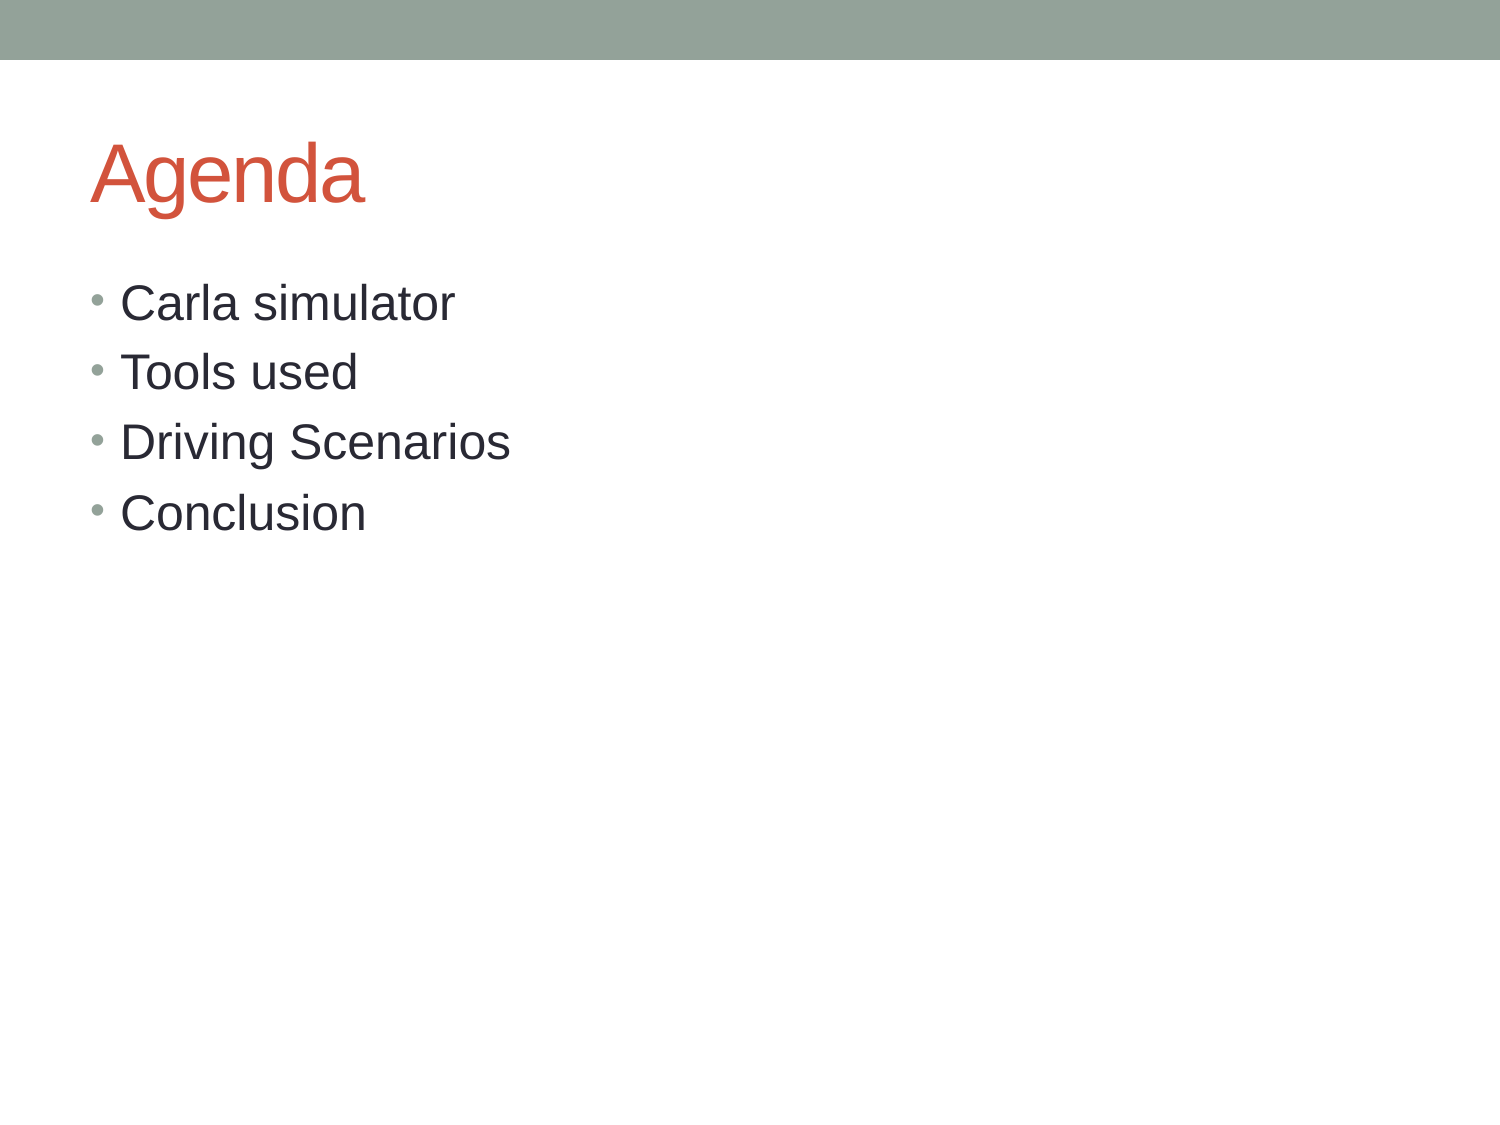

# Agenda
Carla simulator
Tools used
Driving Scenarios
Conclusion